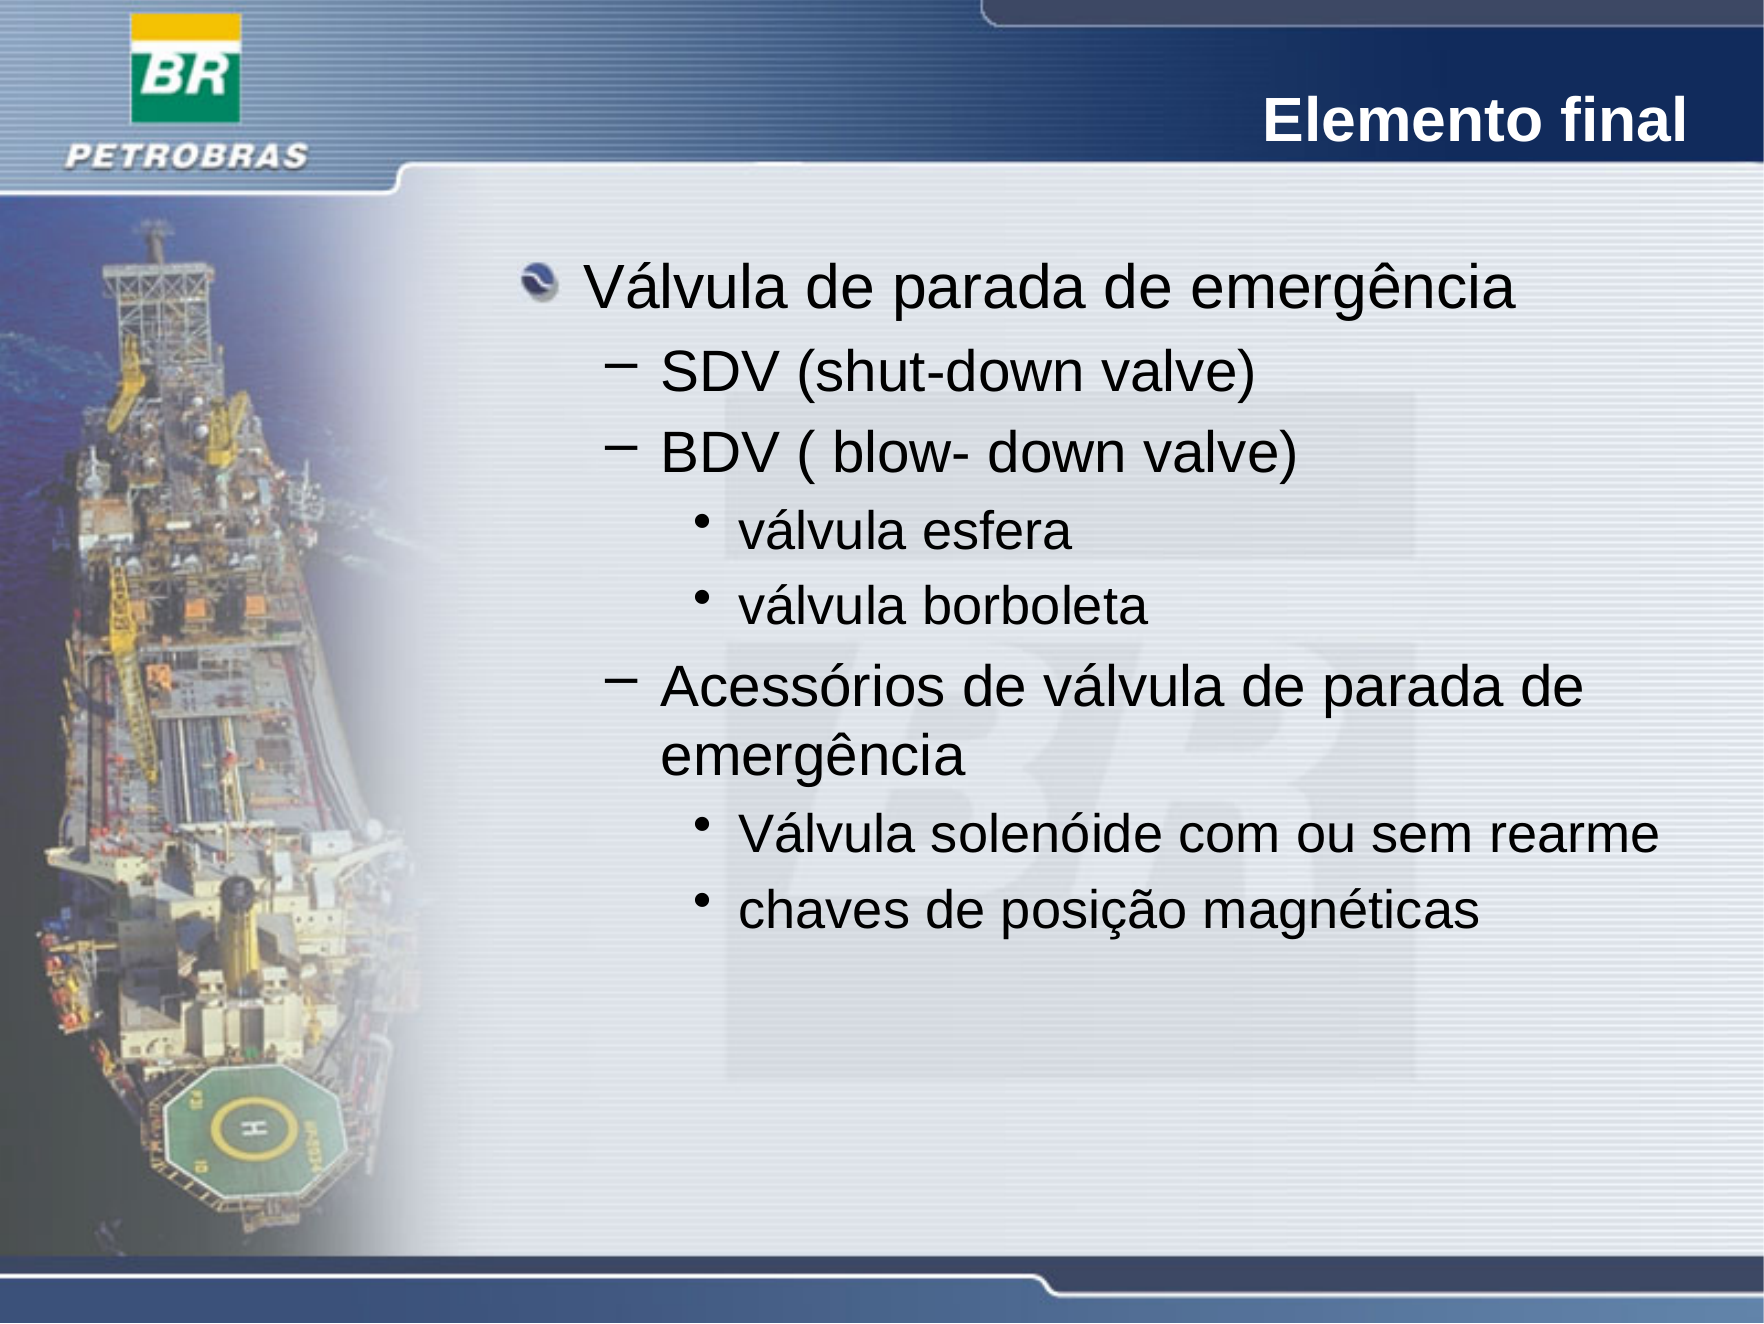

Elemento final
Válvula de parada de emergência
SDV (shut-down valve)
BDV ( blow- down valve)
válvula esfera
válvula borboleta
Acessórios de válvula de parada de emergência
Válvula solenóide com ou sem rearme
chaves de posição magnéticas